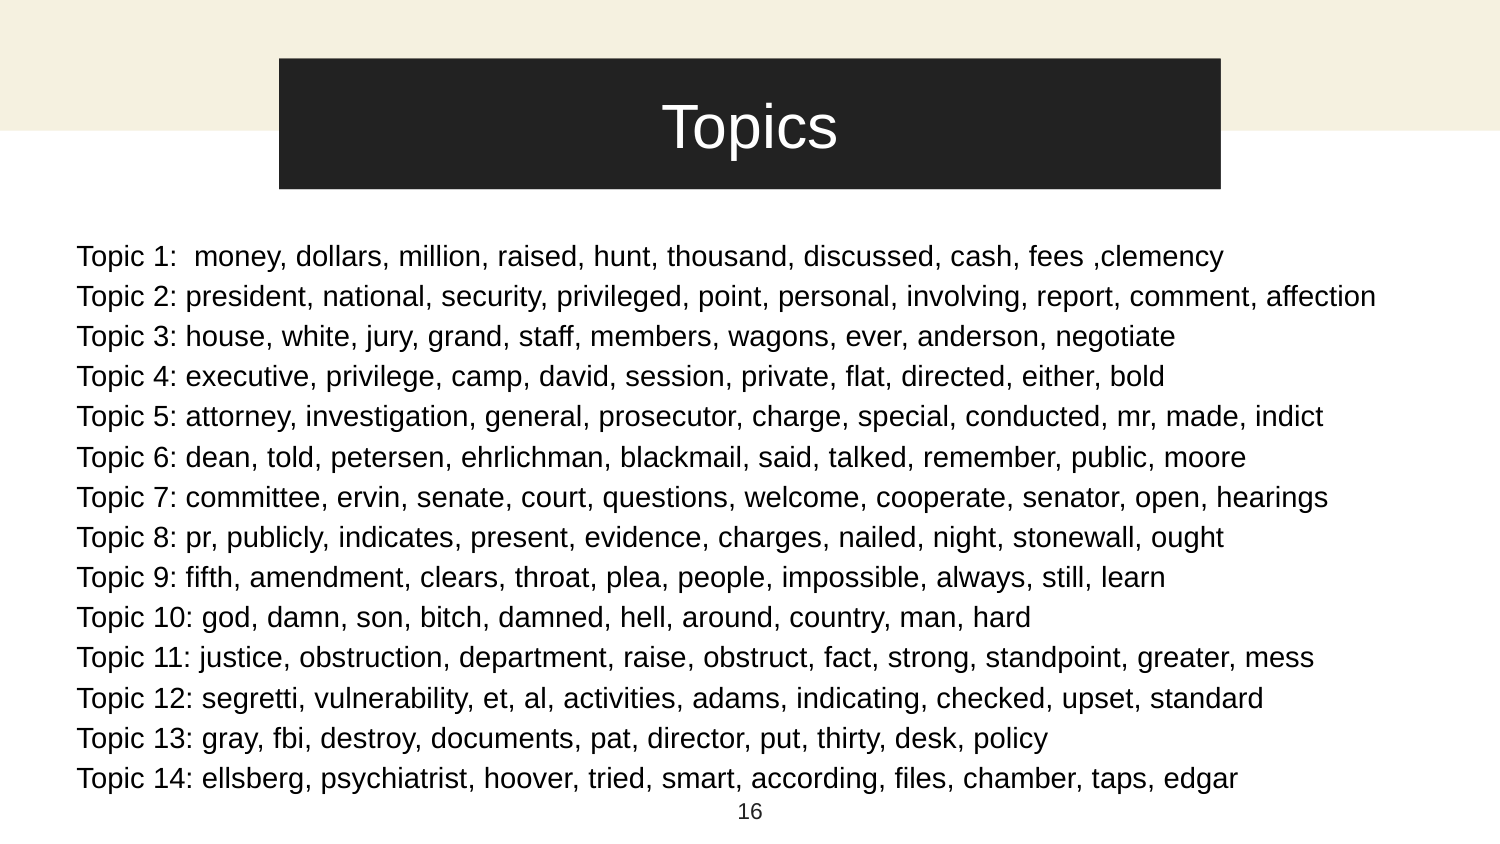

Work Flow
Topics
Our process is easy
#
Our process is easy
Topic 1:  money, dollars, million, raised, hunt, thousand, discussed, cash, fees ,clemency
Topic 2: president, national, security, privileged, point, personal, involving, report, comment, affection
Topic 3: house, white, jury, grand, staff, members, wagons, ever, anderson, negotiate
Topic 4: executive, privilege, camp, david, session, private, flat, directed, either, bold
Topic 5: attorney, investigation, general, prosecutor, charge, special, conducted, mr, made, indict
Topic 6: dean, told, petersen, ehrlichman, blackmail, said, talked, remember, public, moore
Topic 7: committee, ervin, senate, court, questions, welcome, cooperate, senator, open, hearings
Topic 8: pr, publicly, indicates, present, evidence, charges, nailed, night, stonewall, ought
Topic 9: fifth, amendment, clears, throat, plea, people, impossible, always, still, learn
Topic 10: god, damn, son, bitch, damned, hell, around, country, man, hard
Topic 11: justice, obstruction, department, raise, obstruct, fact, strong, standpoint, greater, mess
Topic 12: segretti, vulnerability, et, al, activities, adams, indicating, checked, upset, standard
Topic 13: gray, fbi, destroy, documents, pat, director, put, thirty, desk, policy
Topic 14: ellsberg, psychiatrist, hoover, tried, smart, according, files, chamber, taps, edgar

16